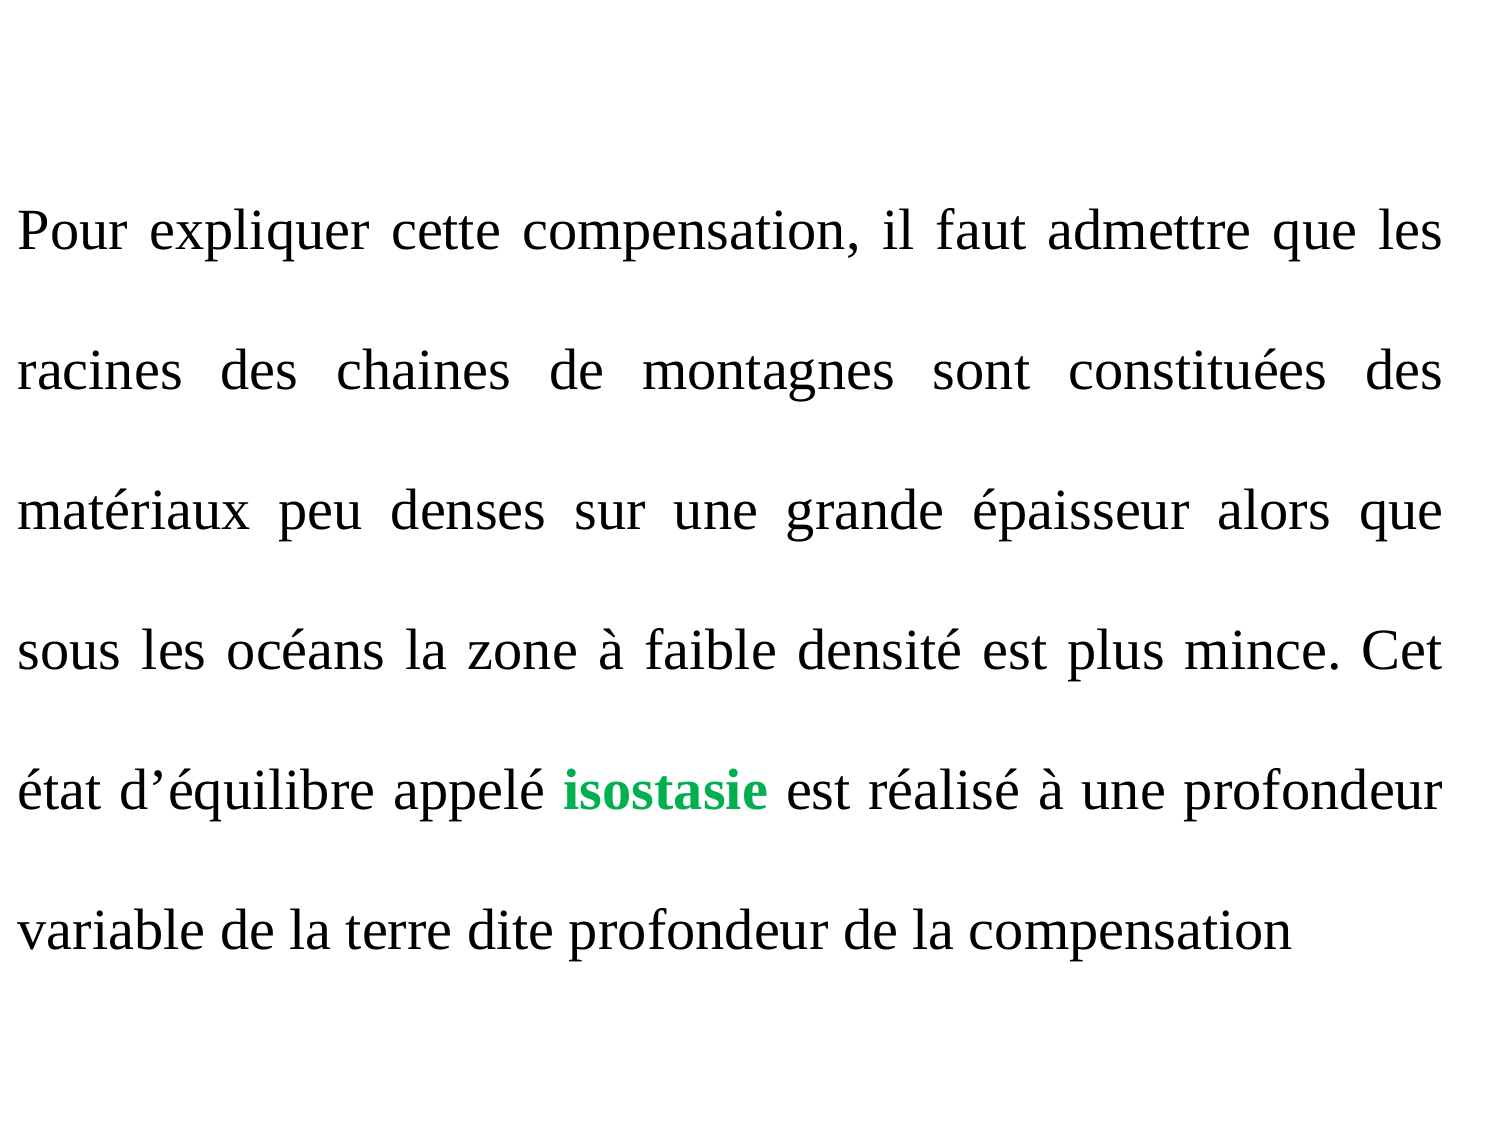

Pour expliquer cette compensation, il faut admettre que les racines des chaines de montagnes sont constituées des matériaux peu denses sur une grande épaisseur alors que sous les océans la zone à faible densité est plus mince. Cet état d’équilibre appelé isostasie est réalisé à une profondeur variable de la terre dite profondeur de la compensation